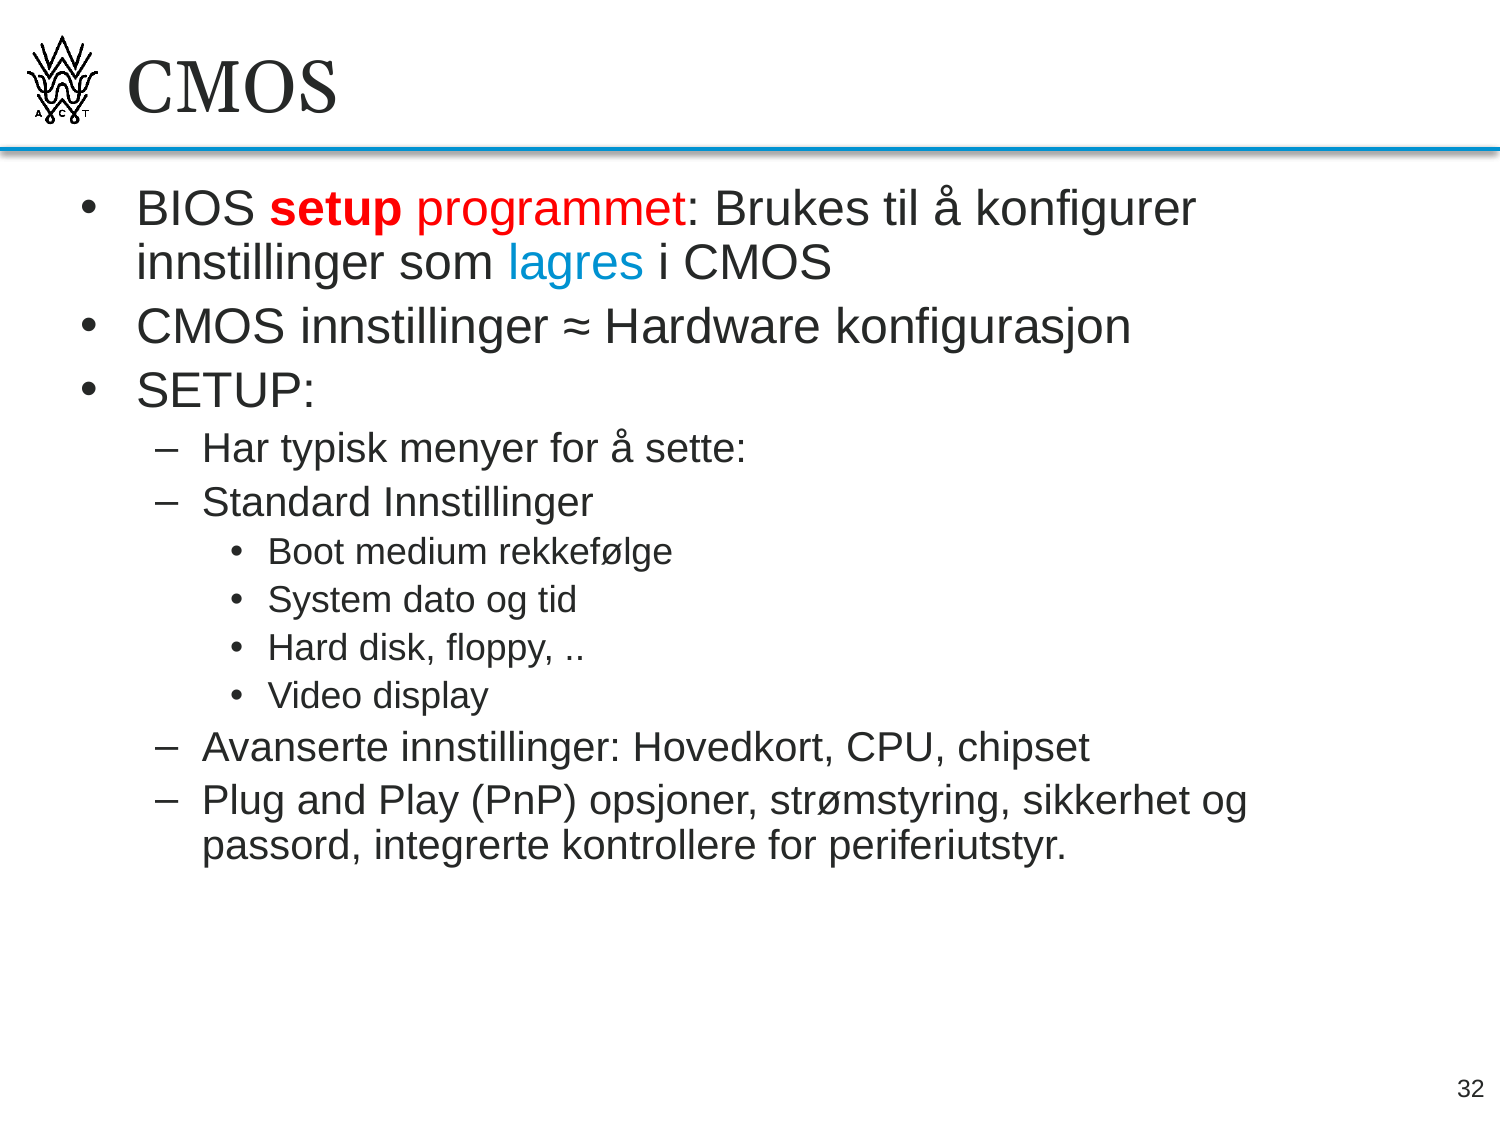

# CMOS
BIOS setup programmet: Brukes til å konfigurer innstillinger som lagres i CMOS
CMOS innstillinger ≈ Hardware konfigurasjon
SETUP:
Har typisk menyer for å sette:
Standard Innstillinger
Boot medium rekkefølge
System dato og tid
Hard disk, floppy, ..
Video display
Avanserte innstillinger: Hovedkort, CPU, chipset
Plug and Play (PnP) opsjoner, strømstyring, sikkerhet og passord, integrerte kontrollere for periferiutstyr.
32
26.09.2013
Bjørn O. Listog -- blistog@nith.no